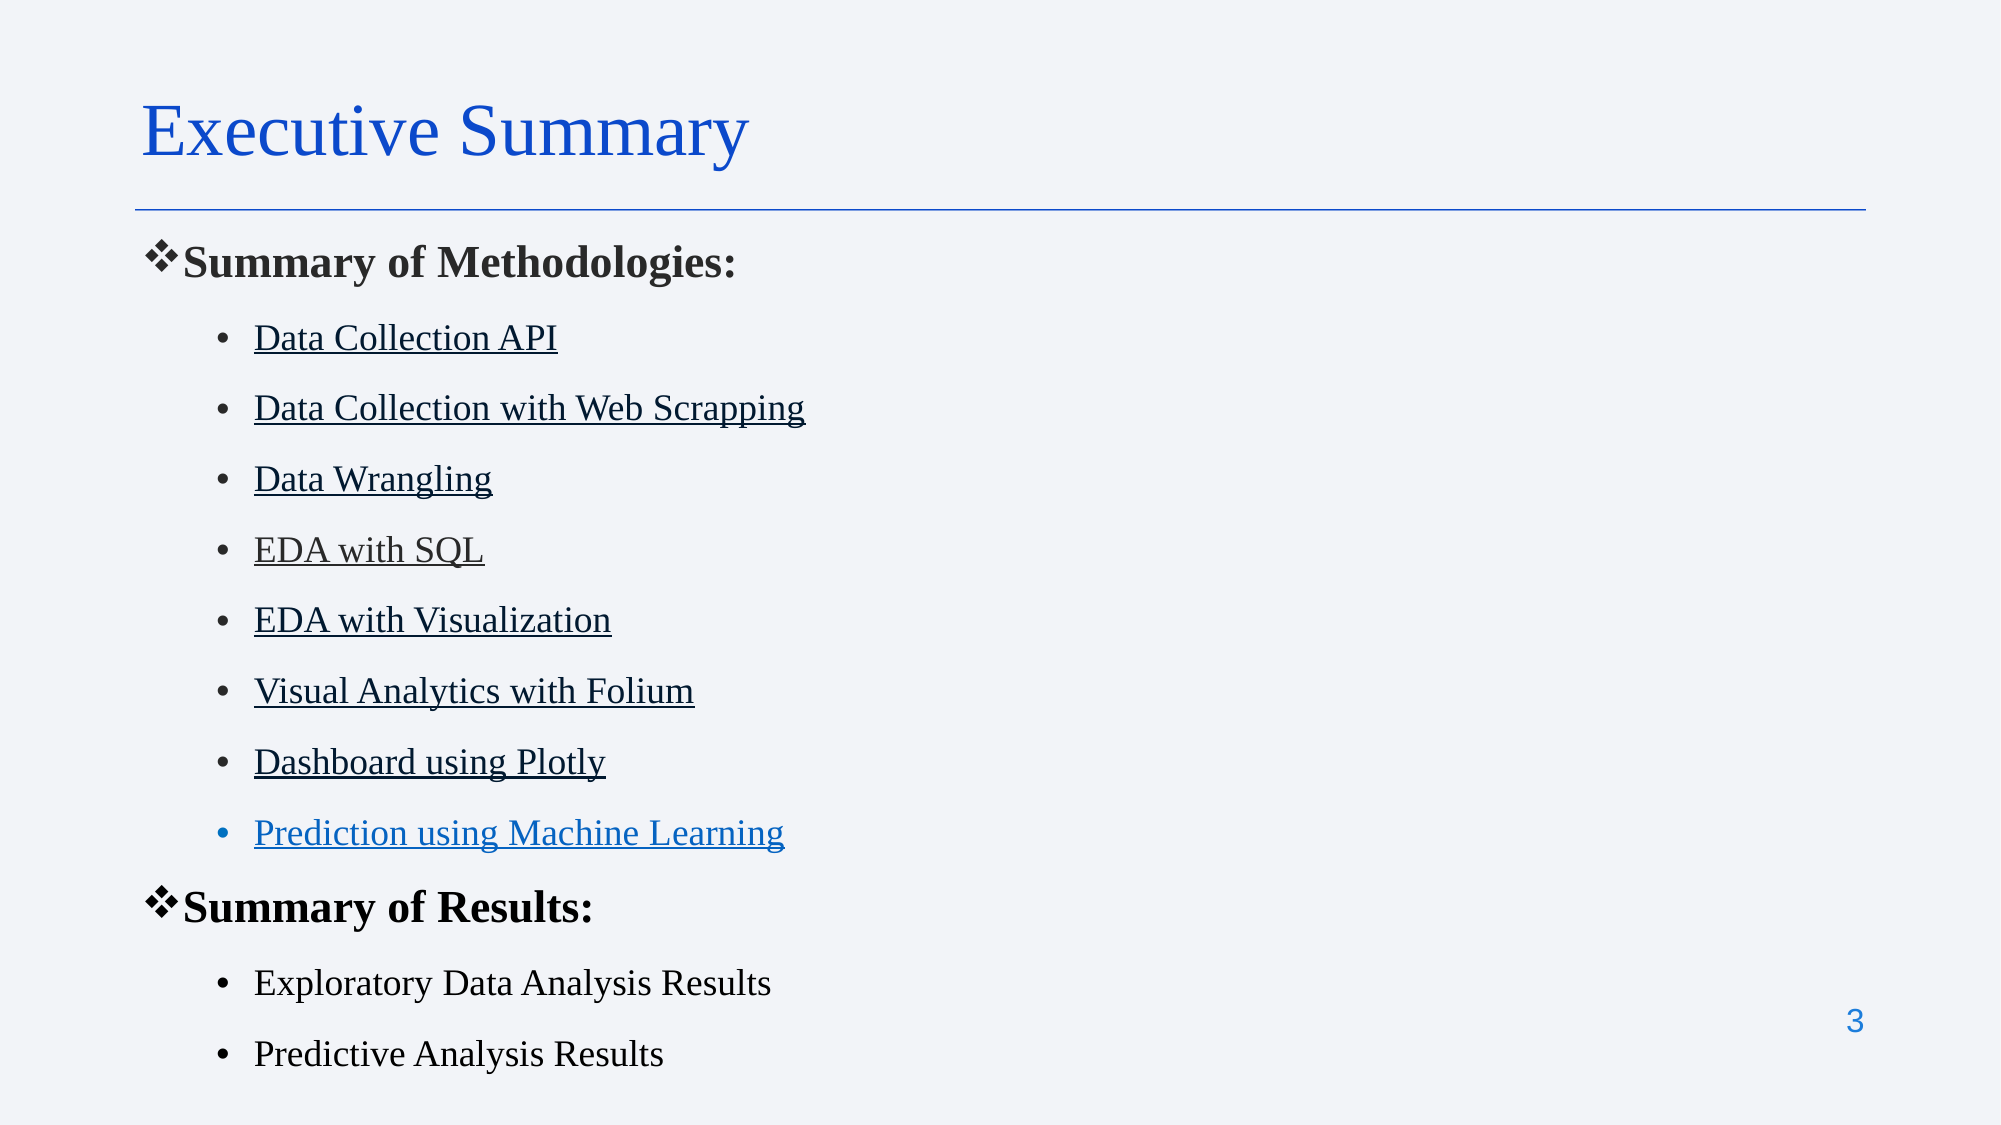

Executive Summary
Summary of Methodologies:
Data Collection API
Data Collection with Web Scrapping
Data Wrangling
EDA with SQL
EDA with Visualization
Visual Analytics with Folium
Dashboard using Plotly
Prediction using Machine Learning
Summary of Results:
Exploratory Data Analysis Results
Predictive Analysis Results

3